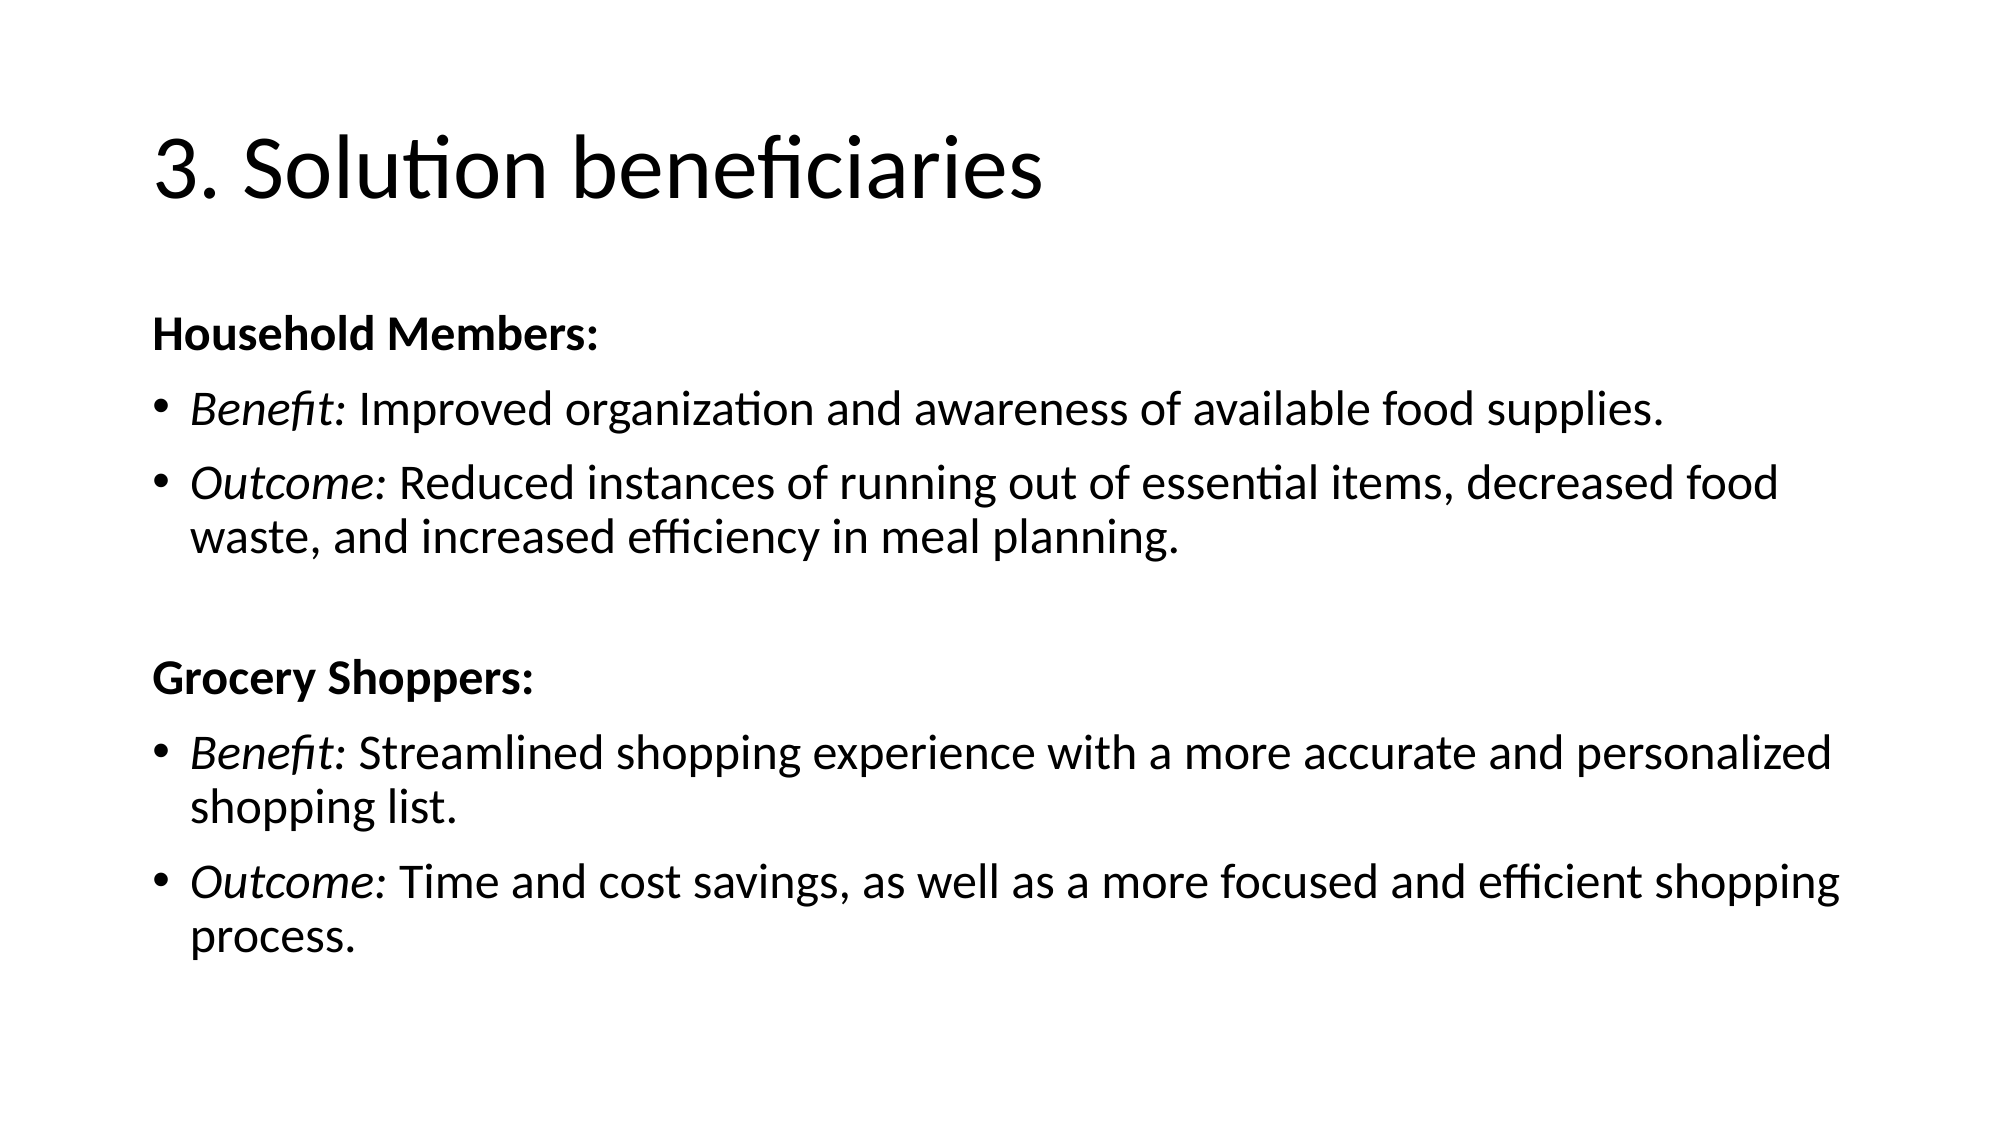

# 3. Solution beneficiaries
Household Members:
Benefit: Improved organization and awareness of available food supplies.
Outcome: Reduced instances of running out of essential items, decreased food waste, and increased efficiency in meal planning.

Grocery Shoppers:
Benefit: Streamlined shopping experience with a more accurate and personalized shopping list.
Outcome: Time and cost savings, as well as a more focused and efficient shopping process.